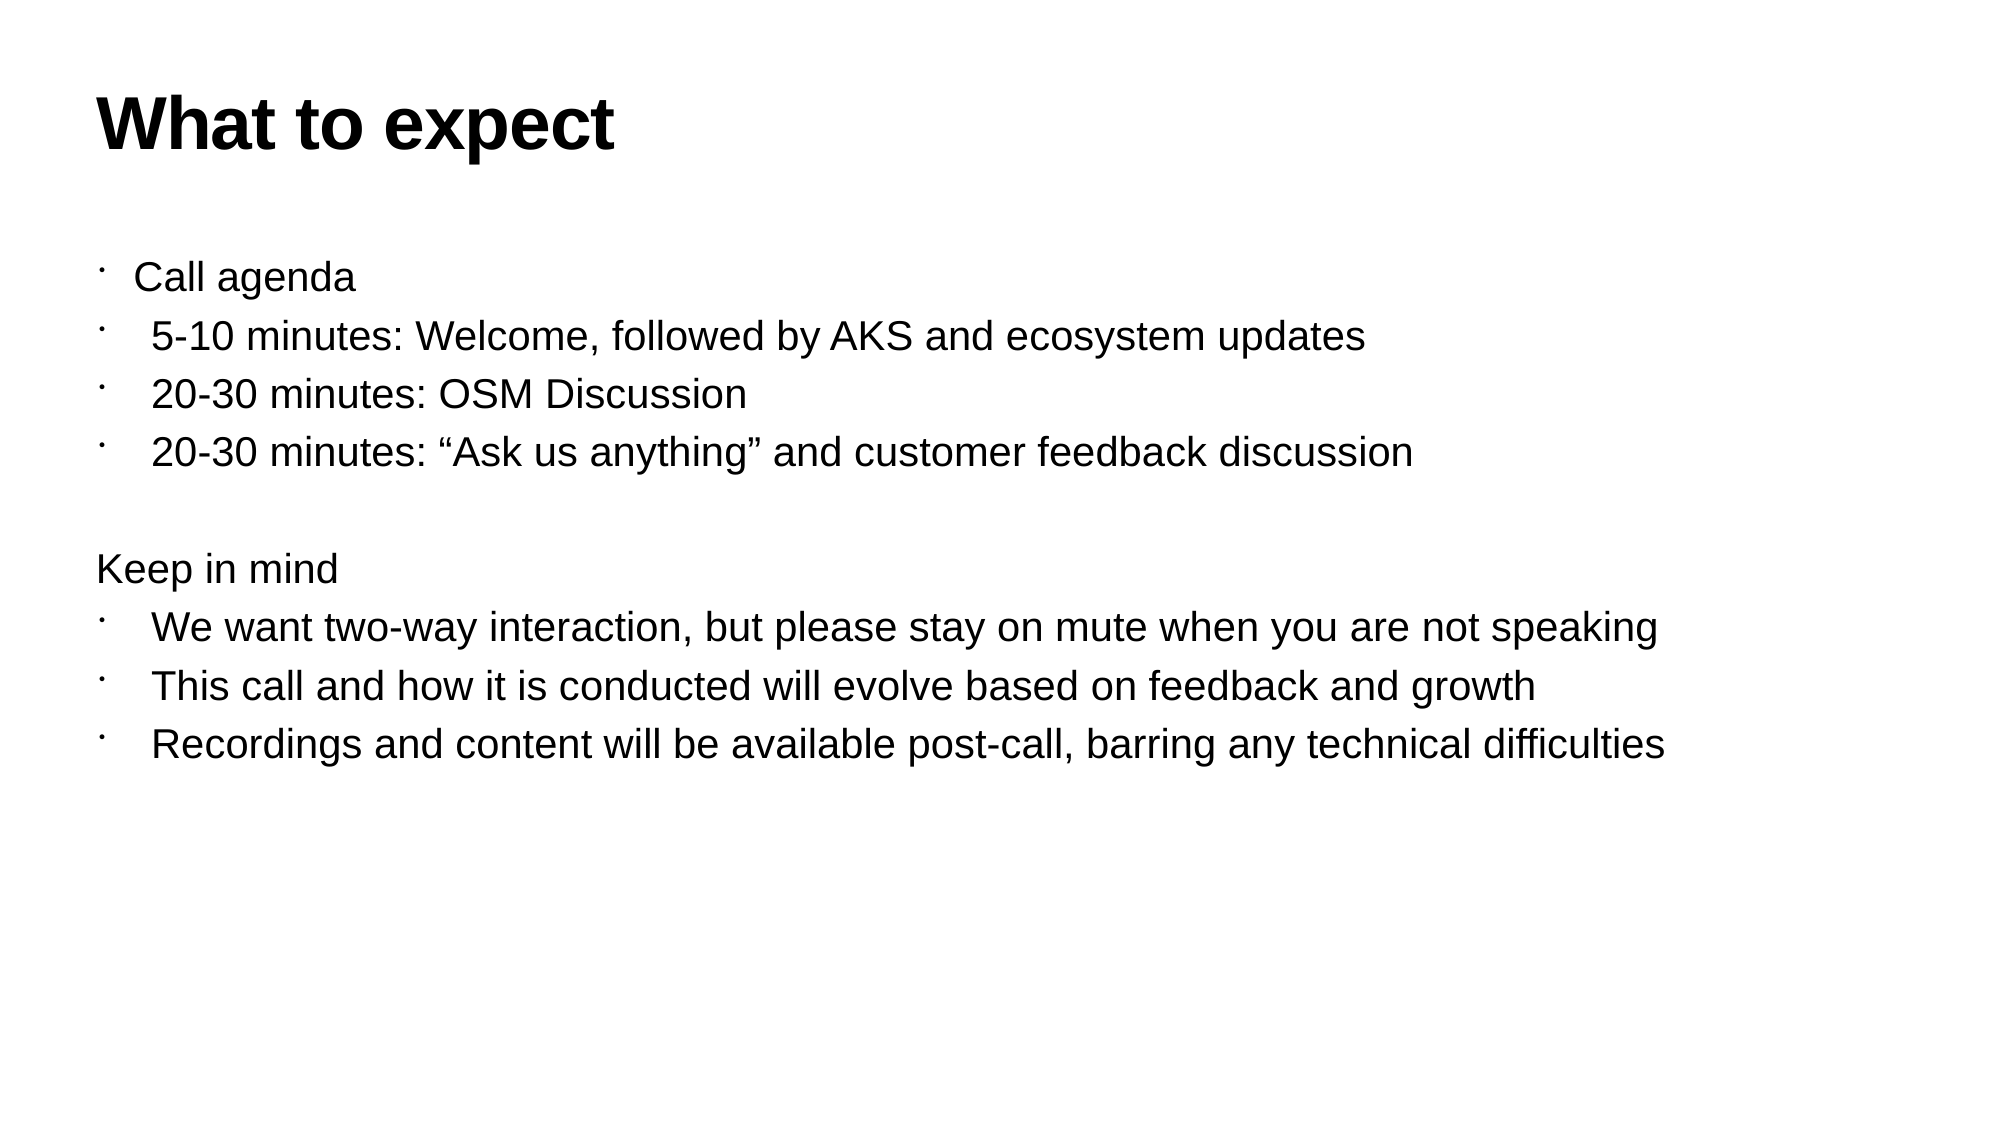

# What to expect
Call agenda
5-10 minutes: Welcome, followed by AKS and ecosystem updates
20-30 minutes: OSM Discussion
20-30 minutes: “Ask us anything” and customer feedback discussion

Keep in mind
We want two-way interaction, but please stay on mute when you are not speaking
This call and how it is conducted will evolve based on feedback and growth
Recordings and content will be available post-call, barring any technical difficulties